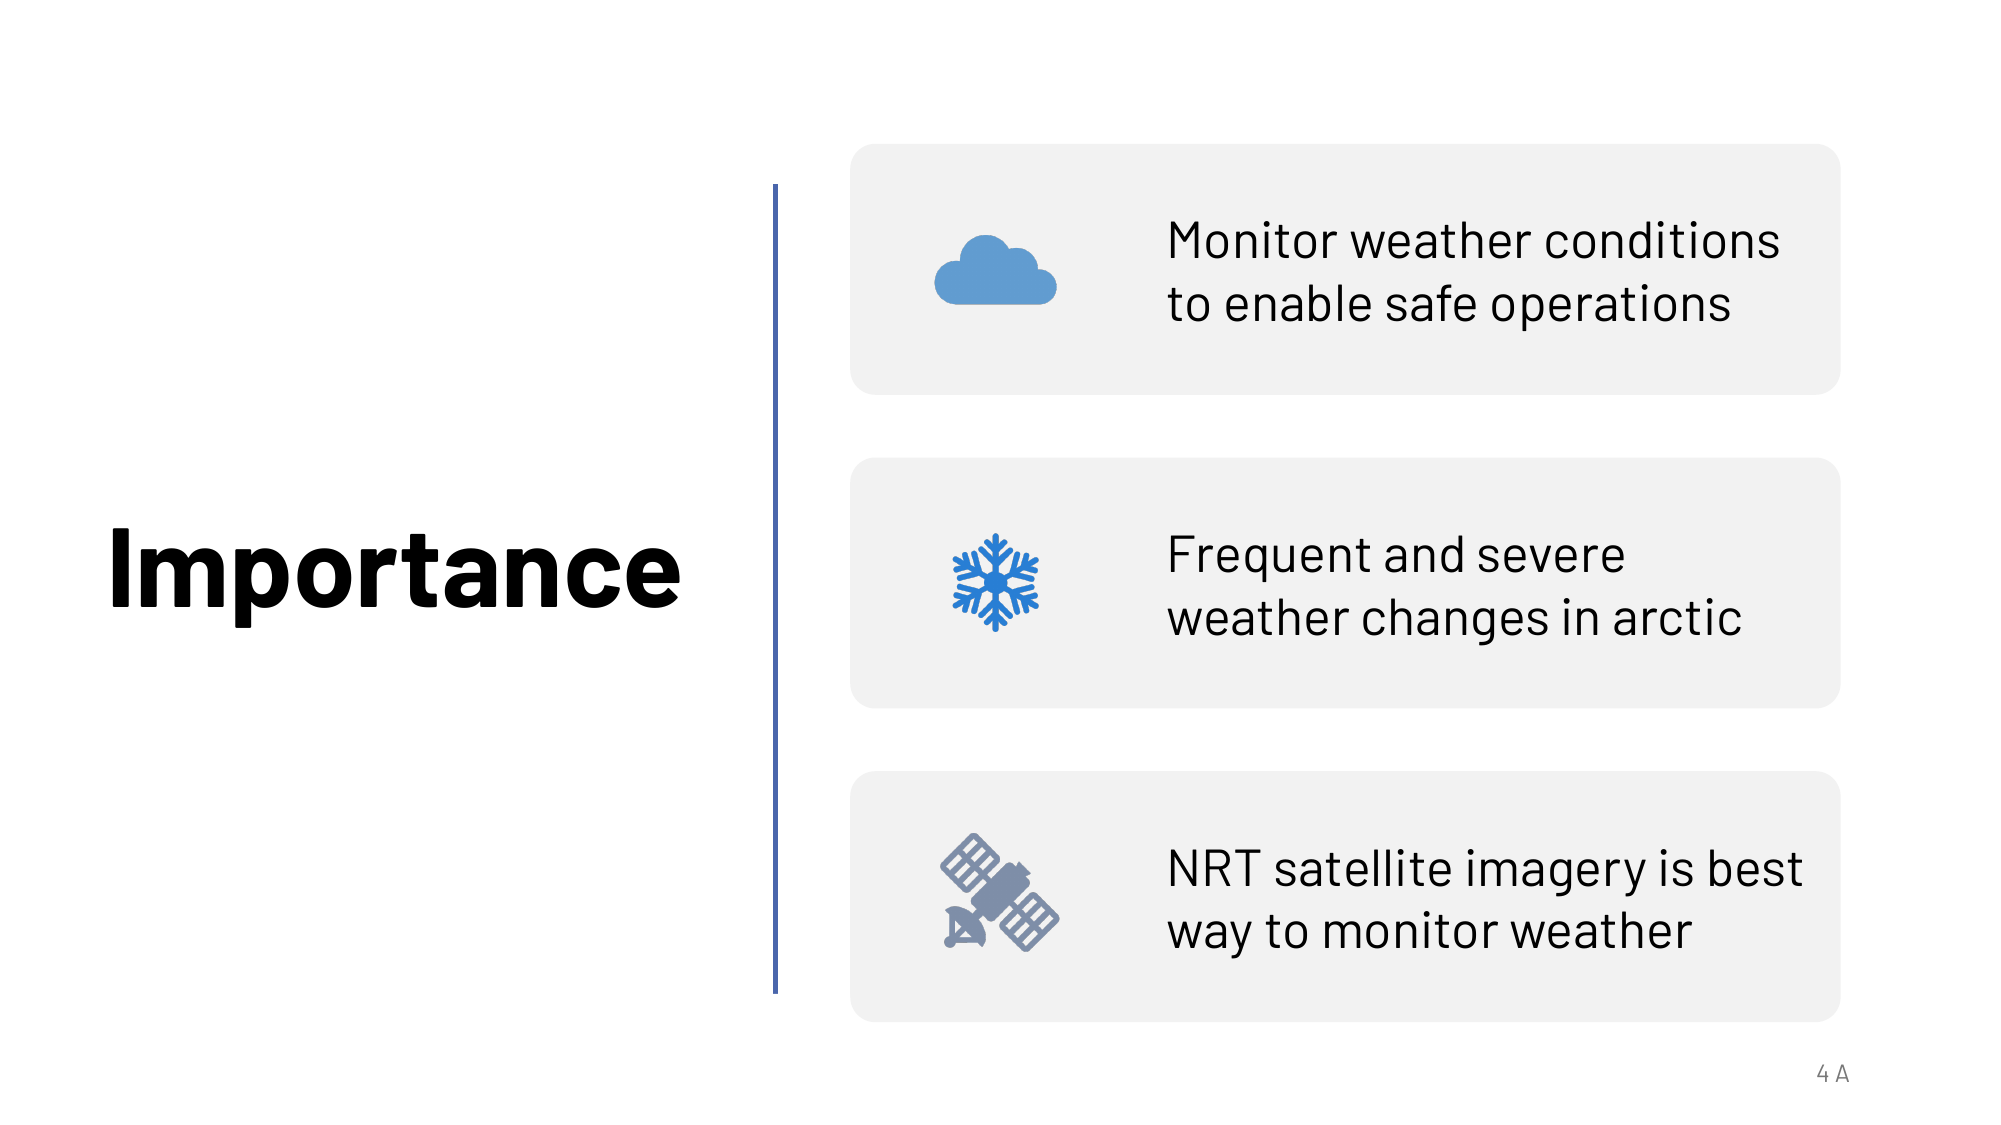

# Importance
Monitor weather conditions to enable safe operations
Frequent and severe weather changes in arctic
NRT satellite imagery is best way to monitor weather

4 A